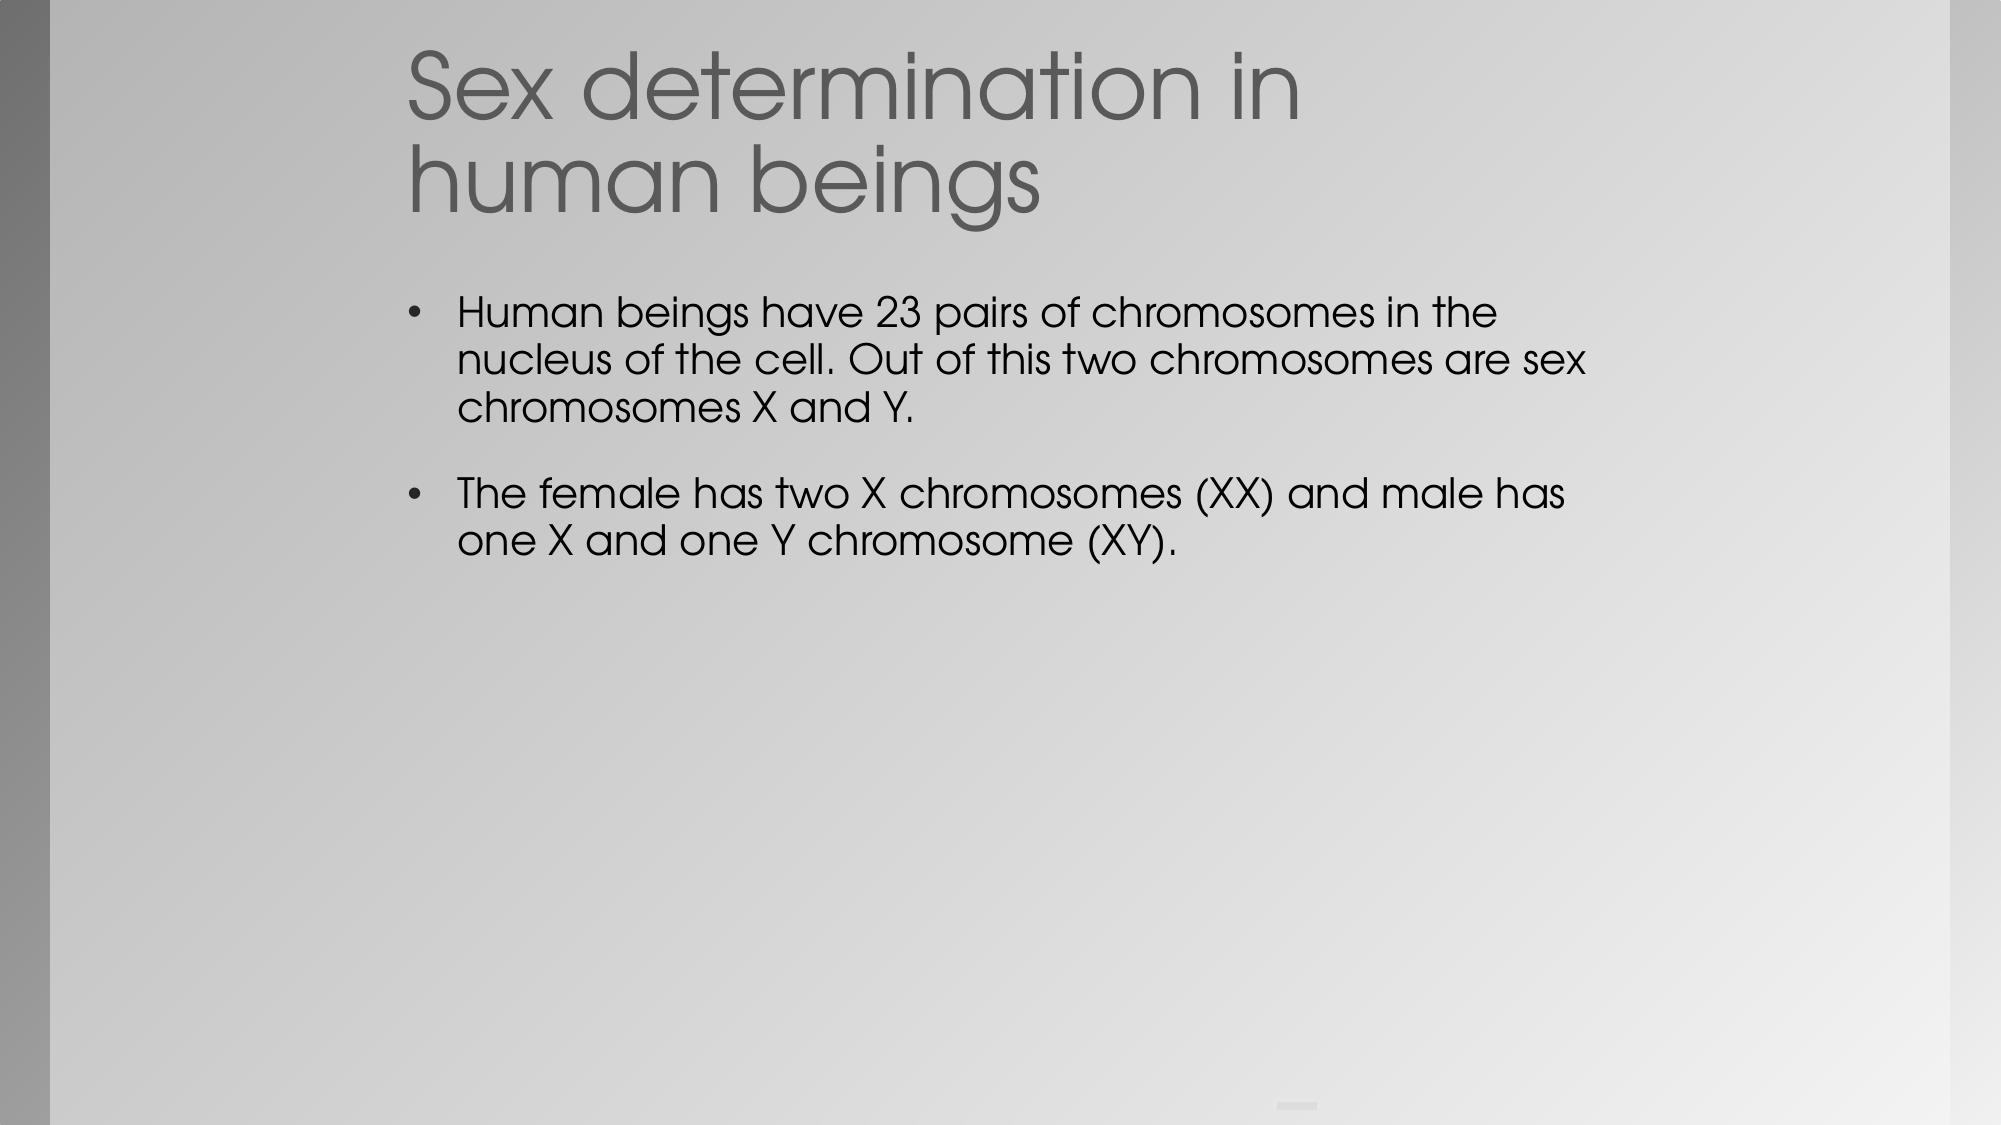

# Sex determination in human beings
Human beings have 23 pairs of chromosomes in the nucleus of the cell. Out of this two chromosomes are sex chromosomes X and Y.
The female has two X chromosomes (XX) and male has one X and one Y chromosome (XY).